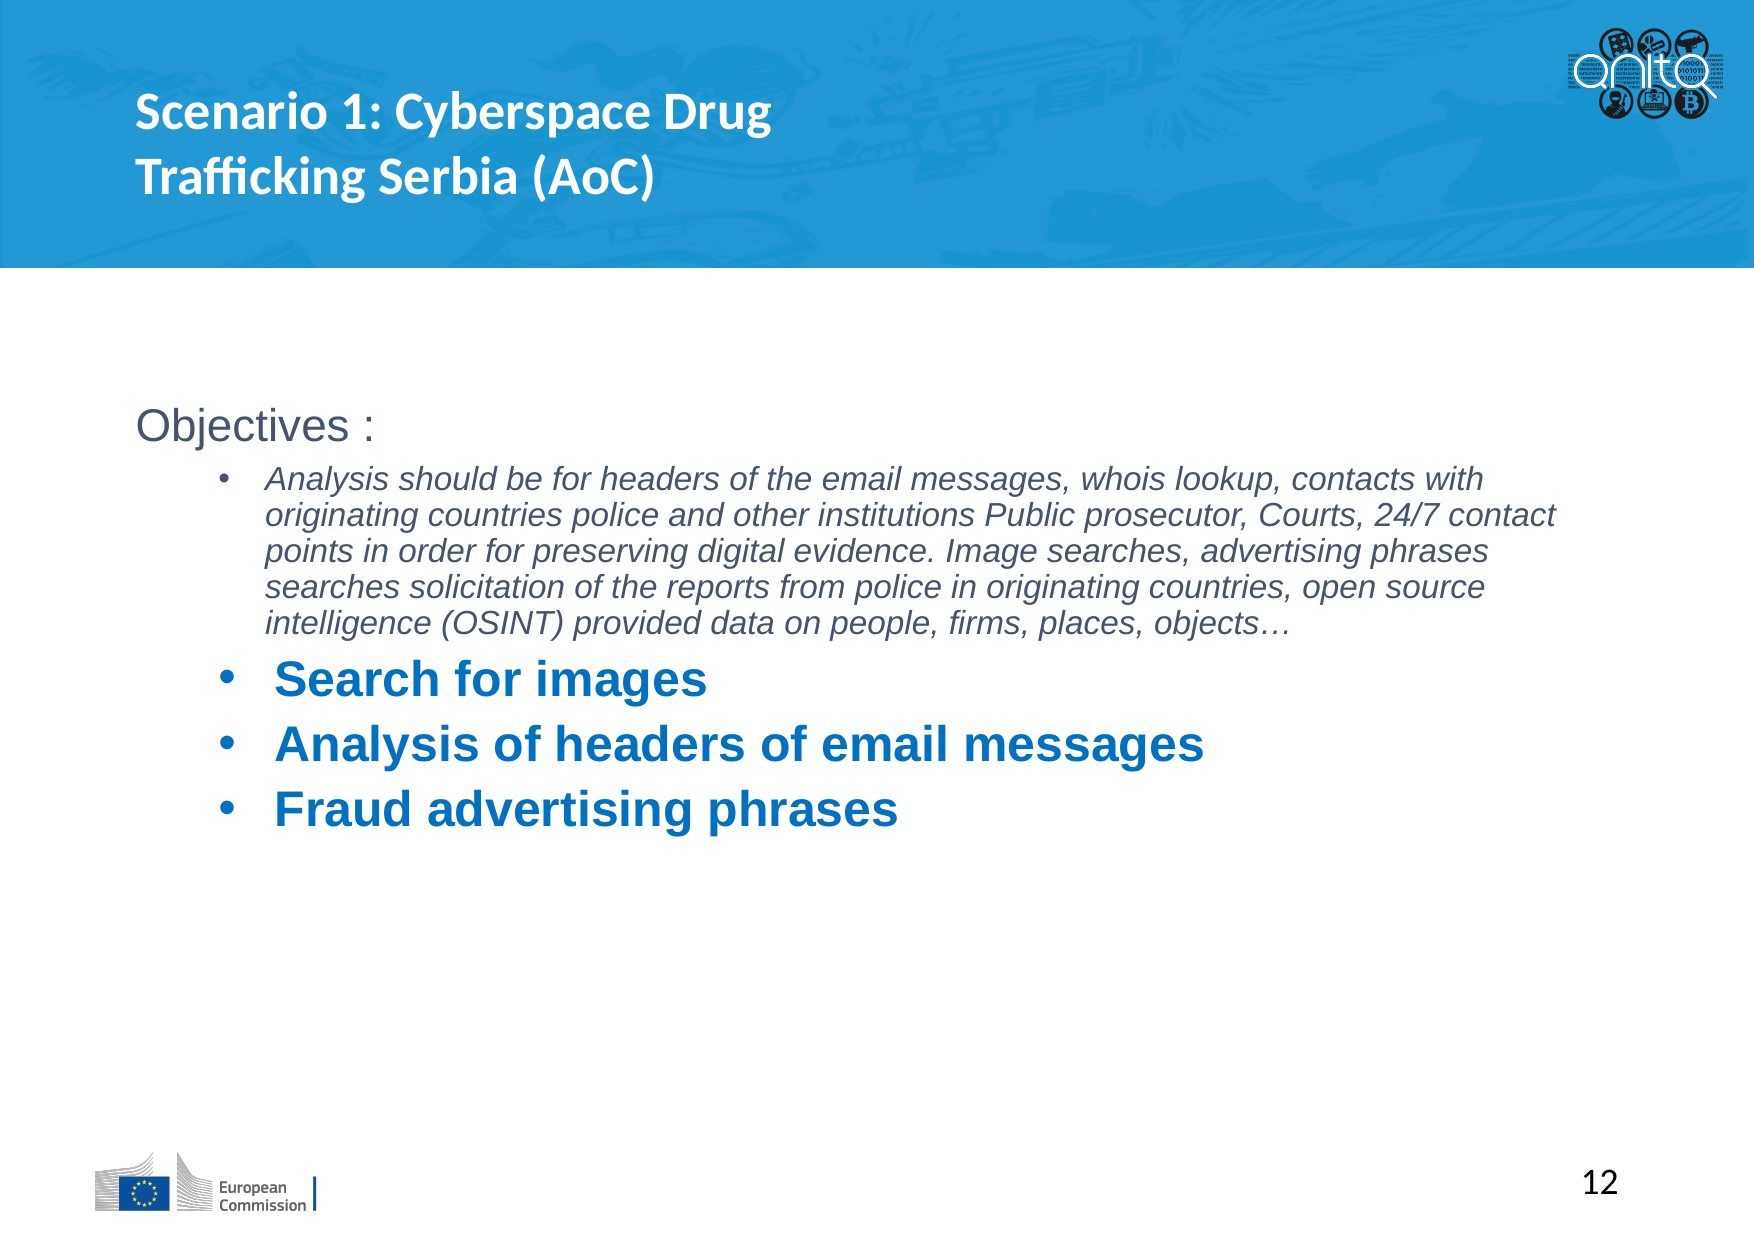

Scenario 1: Cyberspace Drug Trafficking Serbia (AoC)
Objectives :
Analysis should be for headers of the email messages, whois lookup, contacts with originating countries police and other institutions Public prosecutor, Courts, 24/7 contact points in order for preserving digital evidence. Image searches, advertising phrases searches solicitation of the reports from police in originating countries, open source intelligence (OSINT) provided data on people, firms, places, objects…
Search for images
Analysis of headers of email messages
Fraud advertising phrases
12